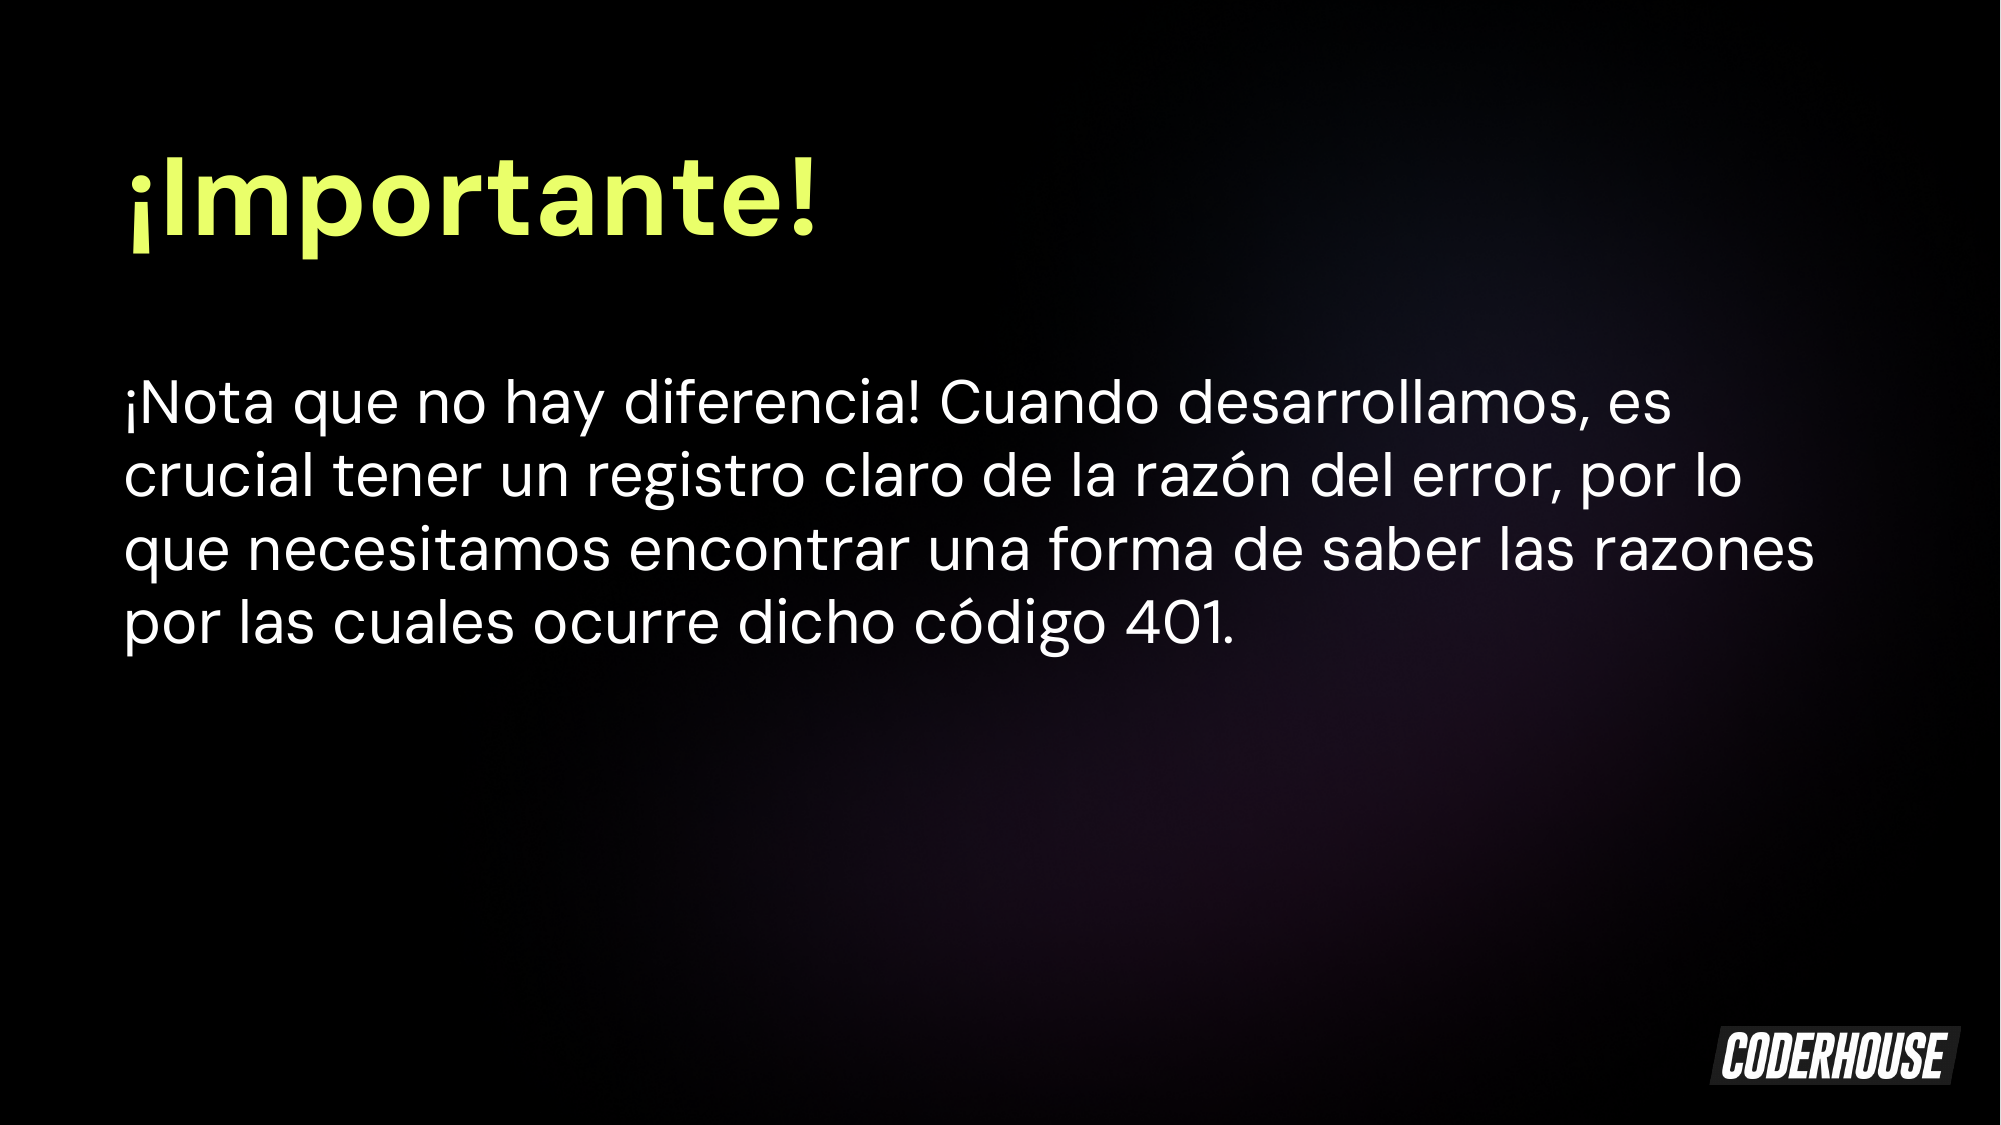

¡Importante!
¡Nota que no hay diferencia! Cuando desarrollamos, es crucial tener un registro claro de la razón del error, por lo que necesitamos encontrar una forma de saber las razones por las cuales ocurre dicho código 401.